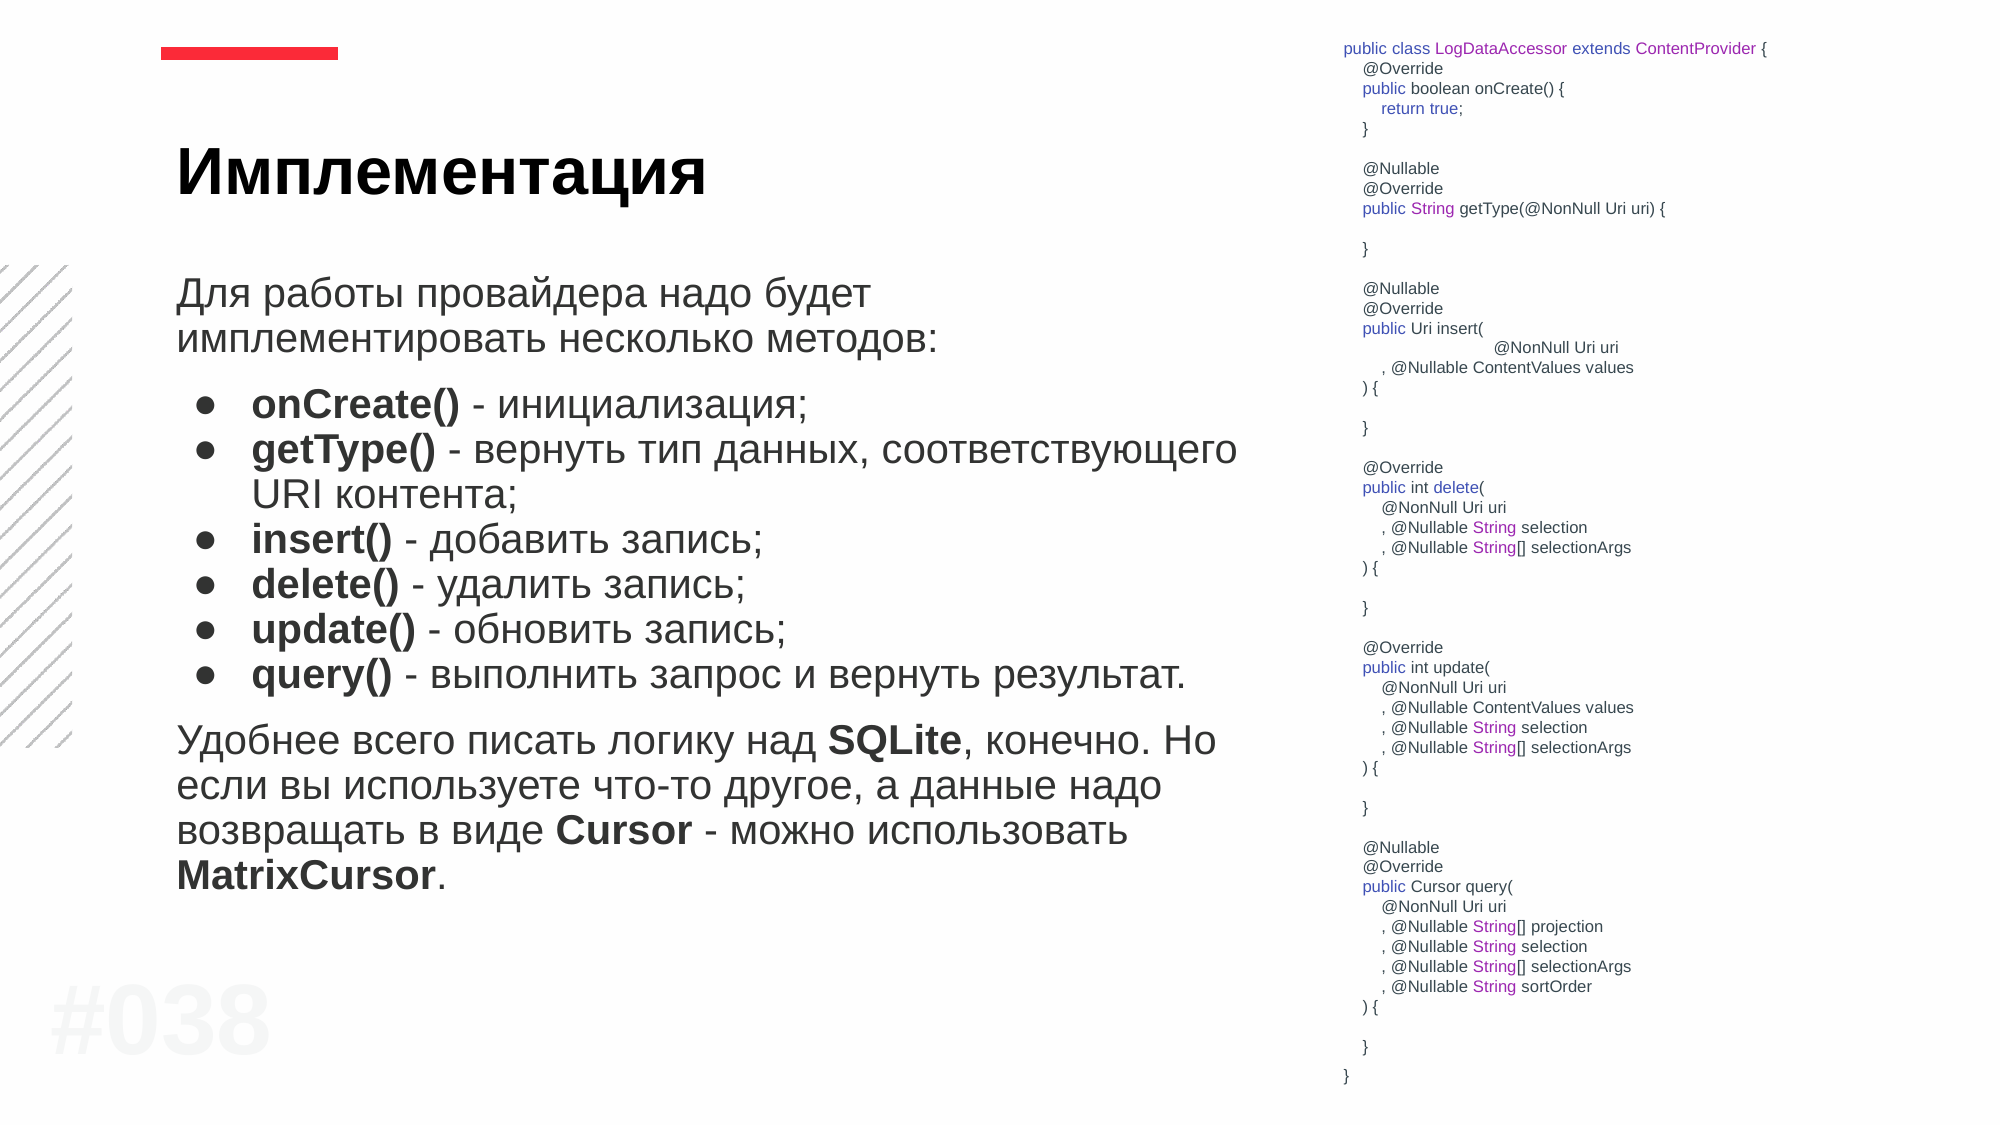

public class LogDataAccessor extends ContentProvider {
    @Override
    public boolean onCreate() {
        return true;
    }

    @Nullable
    @Override
    public String getType(@NonNull Uri uri) {

    }

    @Nullable
    @Override
    public Uri insert(
      	@NonNull Uri uri
        , @Nullable ContentValues values
    ) {

    }

    @Override
    public int delete(
        @NonNull Uri uri
        , @Nullable String selection
        , @Nullable String[] selectionArgs
    ) {

    }

    @Override
    public int update(
        @NonNull Uri uri
        , @Nullable ContentValues values
        , @Nullable String selection
        , @Nullable String[] selectionArgs
    ) {

    }

    @Nullable
    @Override
    public Cursor query(
        @NonNull Uri uri
        , @Nullable String[] projection
        , @Nullable String selection
        , @Nullable String[] selectionArgs
        , @Nullable String sortOrder
    ) {

    }
}
Имплементация
Для работы провайдера надо будет имплементировать несколько методов:
onCreate() - инициализация;
getType() - вернуть тип данных, соответствующего URI контента;
insert() - добавить запись;
delete() - удалить запись;
update() - обновить запись;
query() - выполнить запрос и вернуть результат.
Удобнее всего писать логику над SQLite, конечно. Но если вы используете что-то другое, а данные надо возвращать в виде Cursor - можно использовать MatrixCursor.

#038